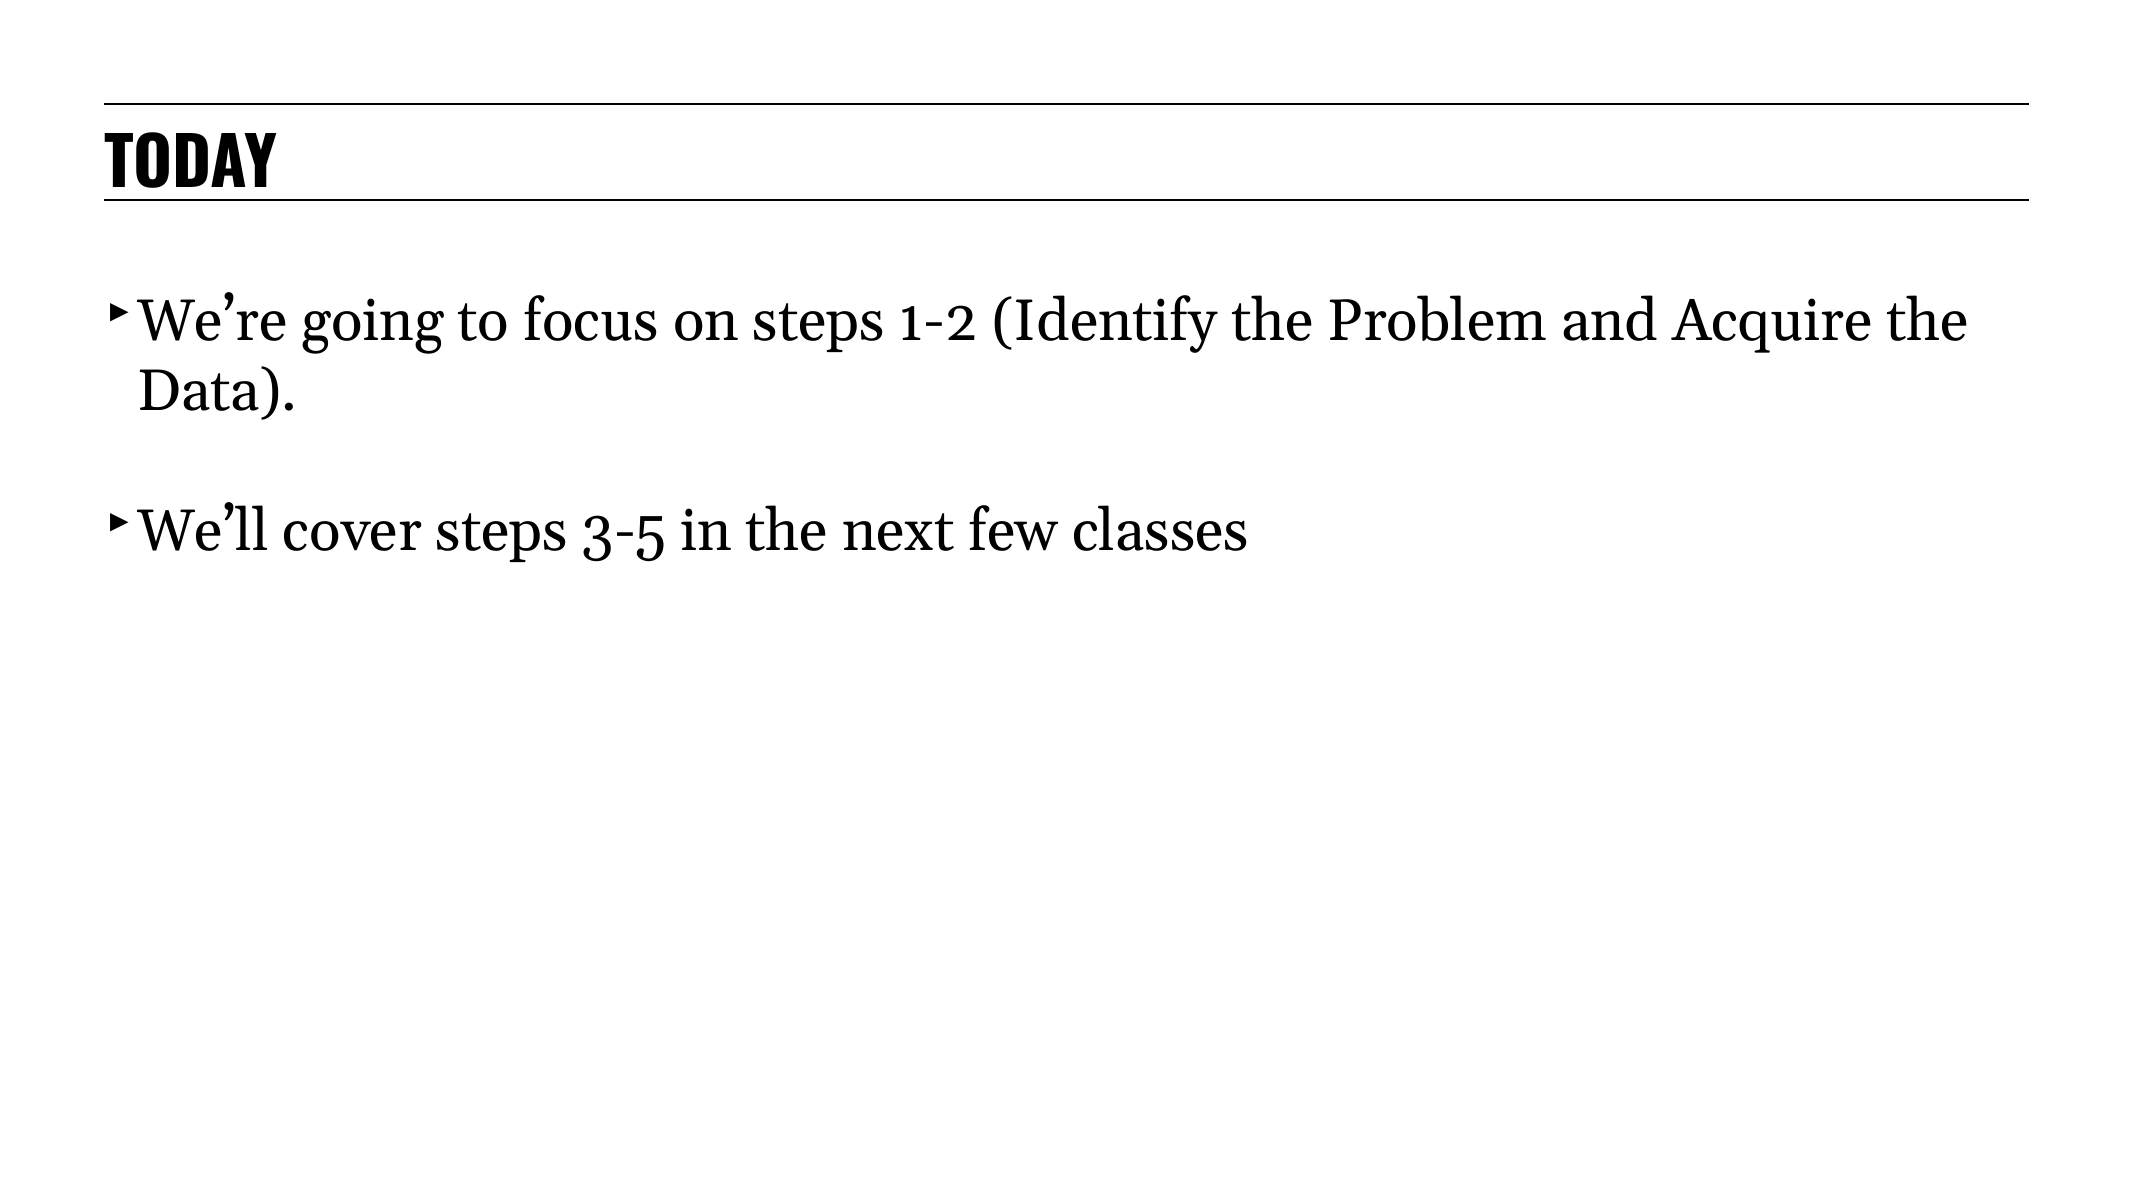

TODAY

We’re going to focus on steps 1-2 (Identify the Problem and Acquire the Data).

We’ll cover steps 3-5 in the next few classes